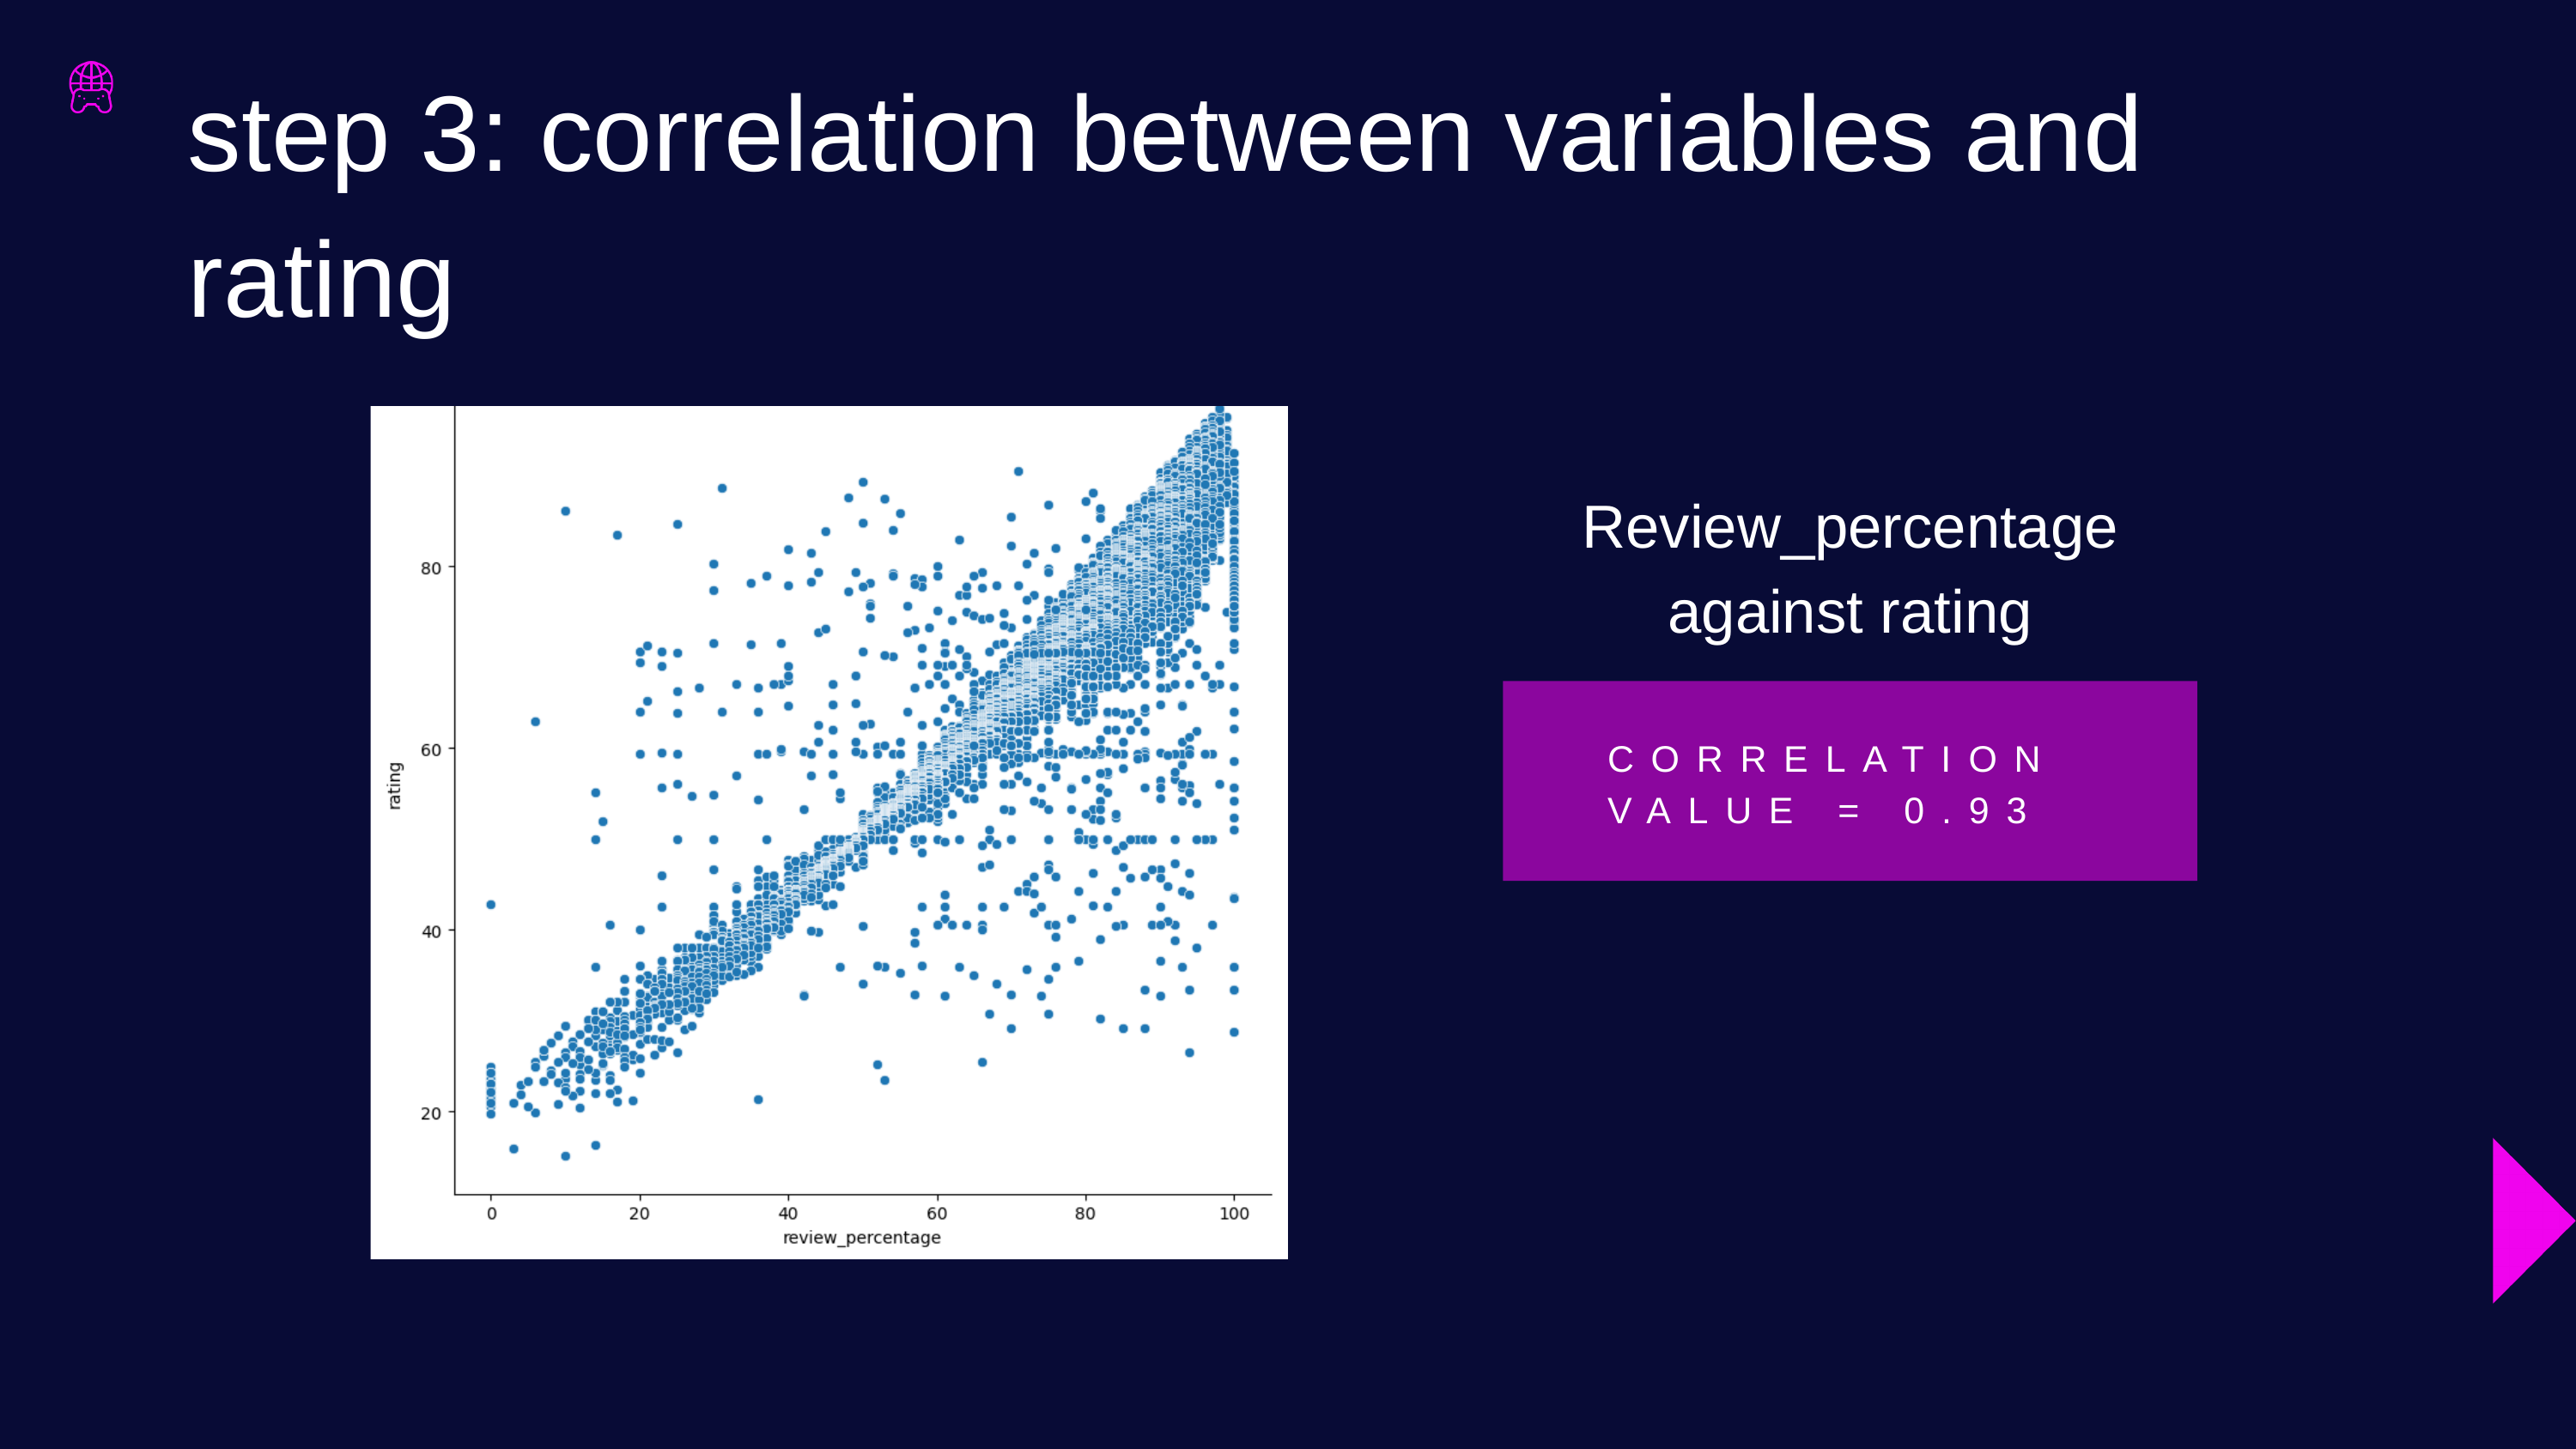

step 3: correlation between variables and rating

Review_percentage against rating

CORRELATION VALUE = 0.93